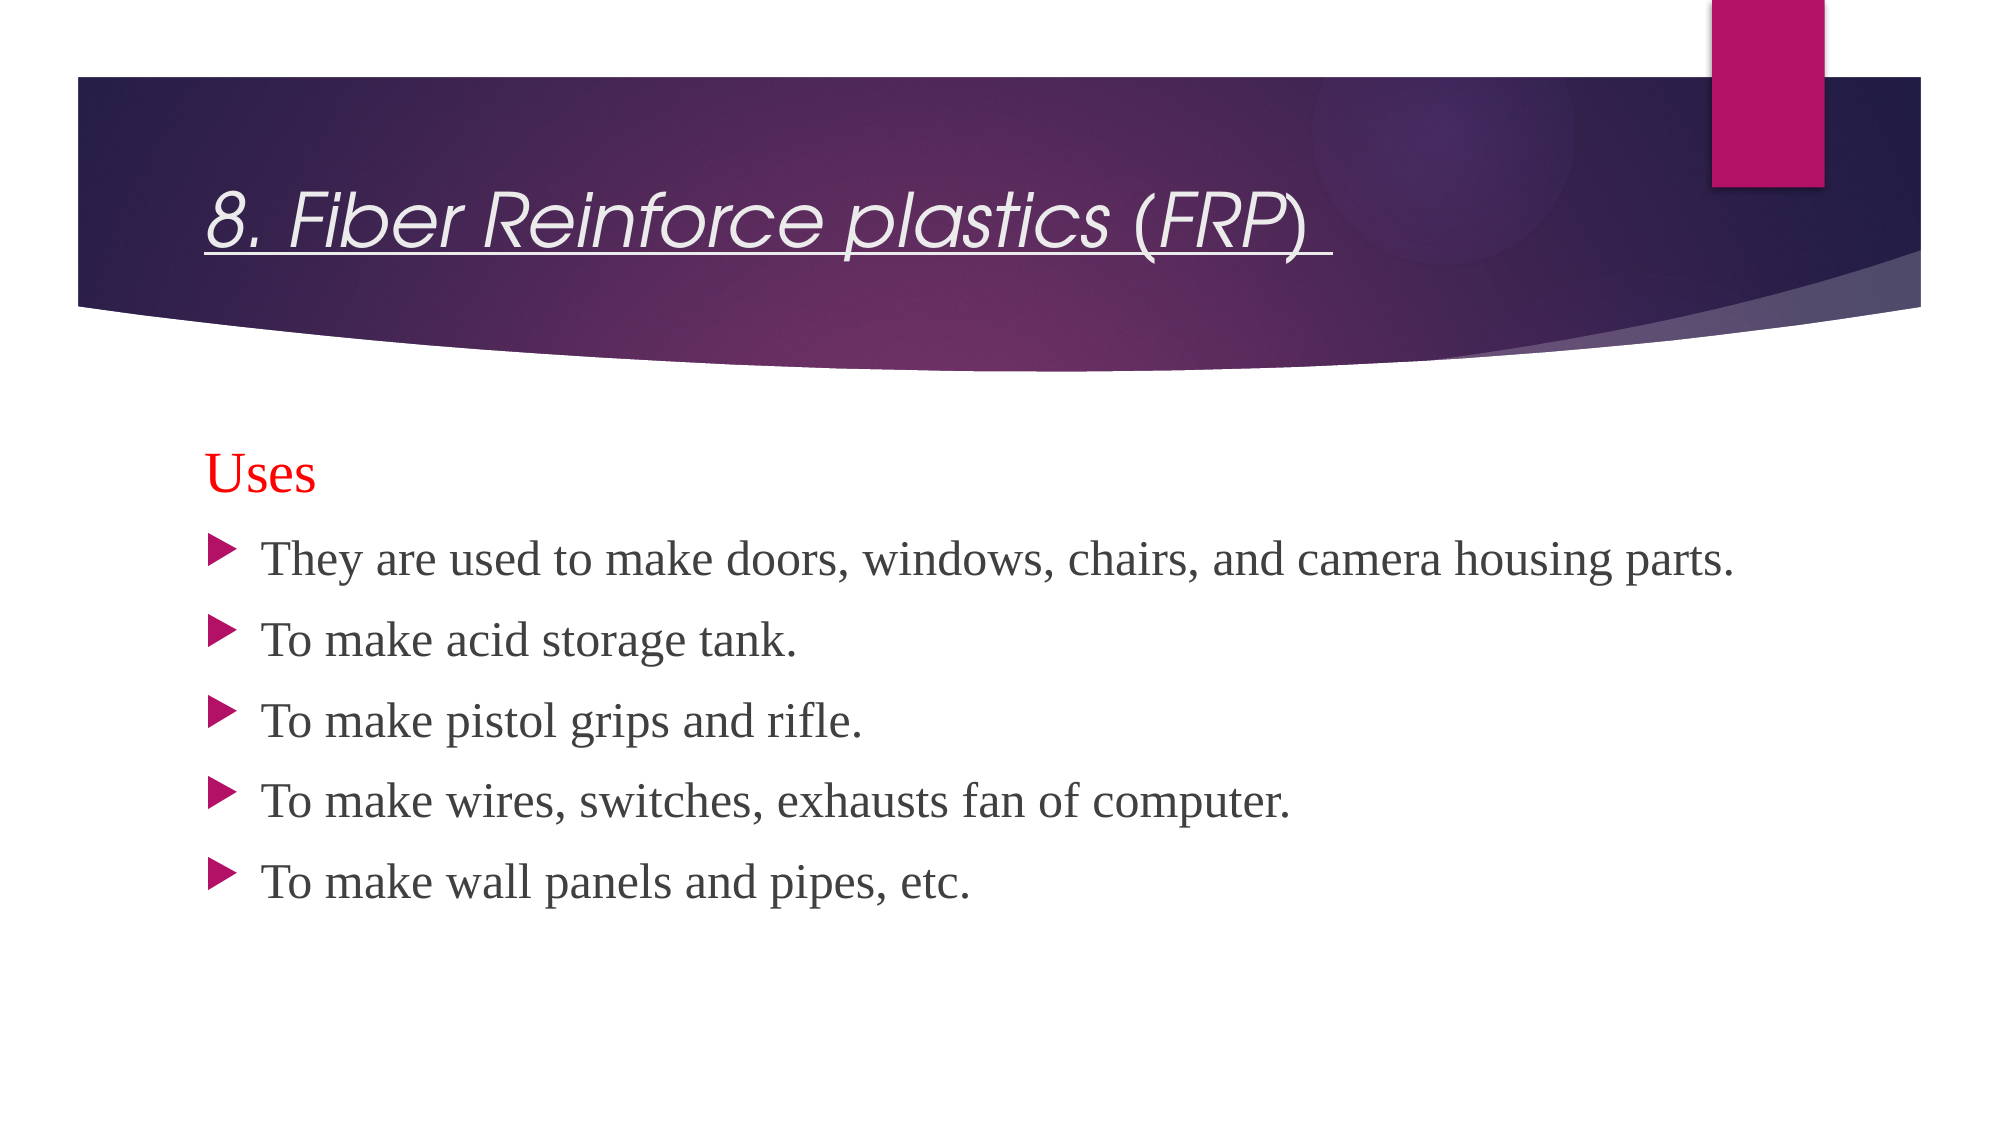

# 8. Fiber Reinforce plastics (FRP)
Uses
They are used to make doors, windows, chairs, and camera housing parts.
To make acid storage tank.
To make pistol grips and rifle.
To make wires, switches, exhausts fan of computer.
To make wall panels and pipes, etc.